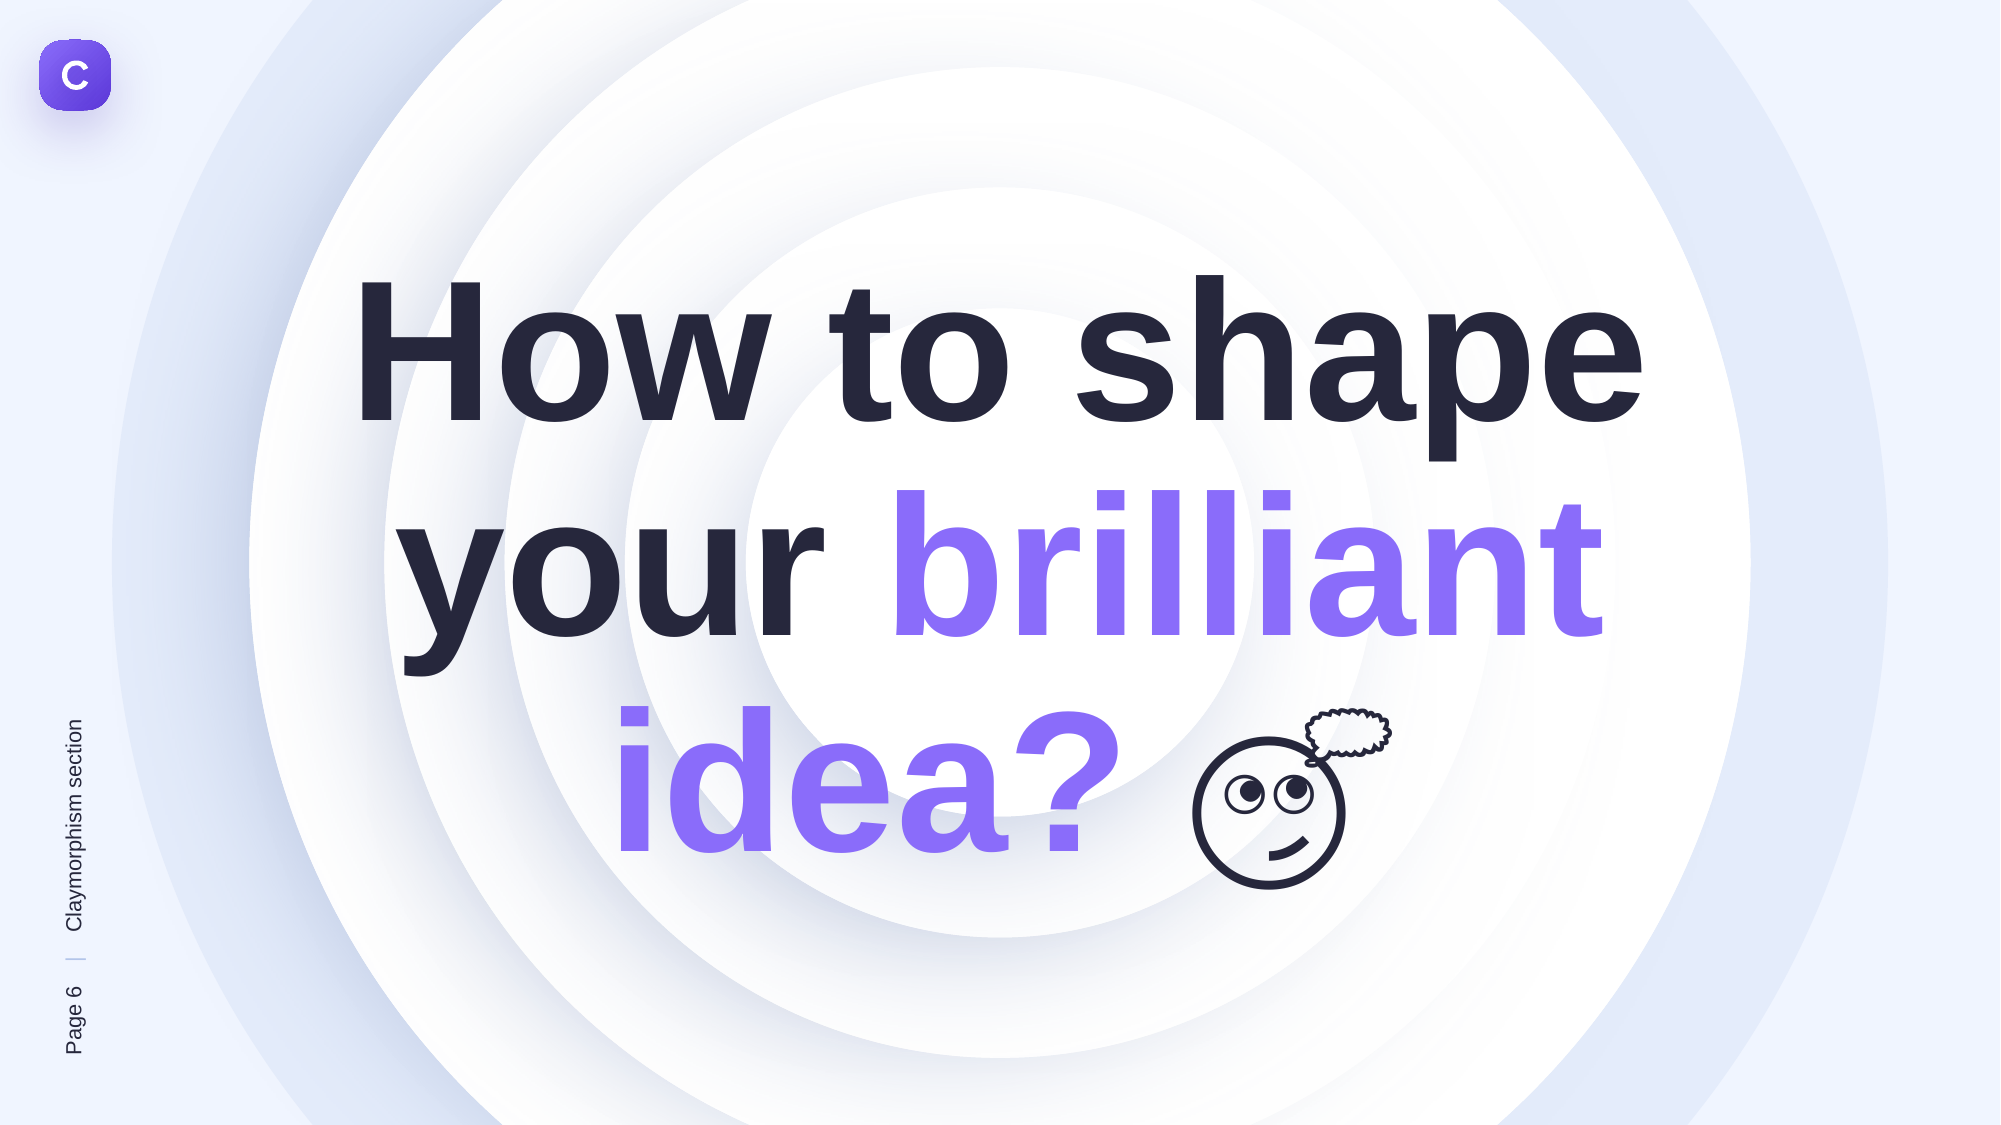

How to shape your brilliant idea? 🤔